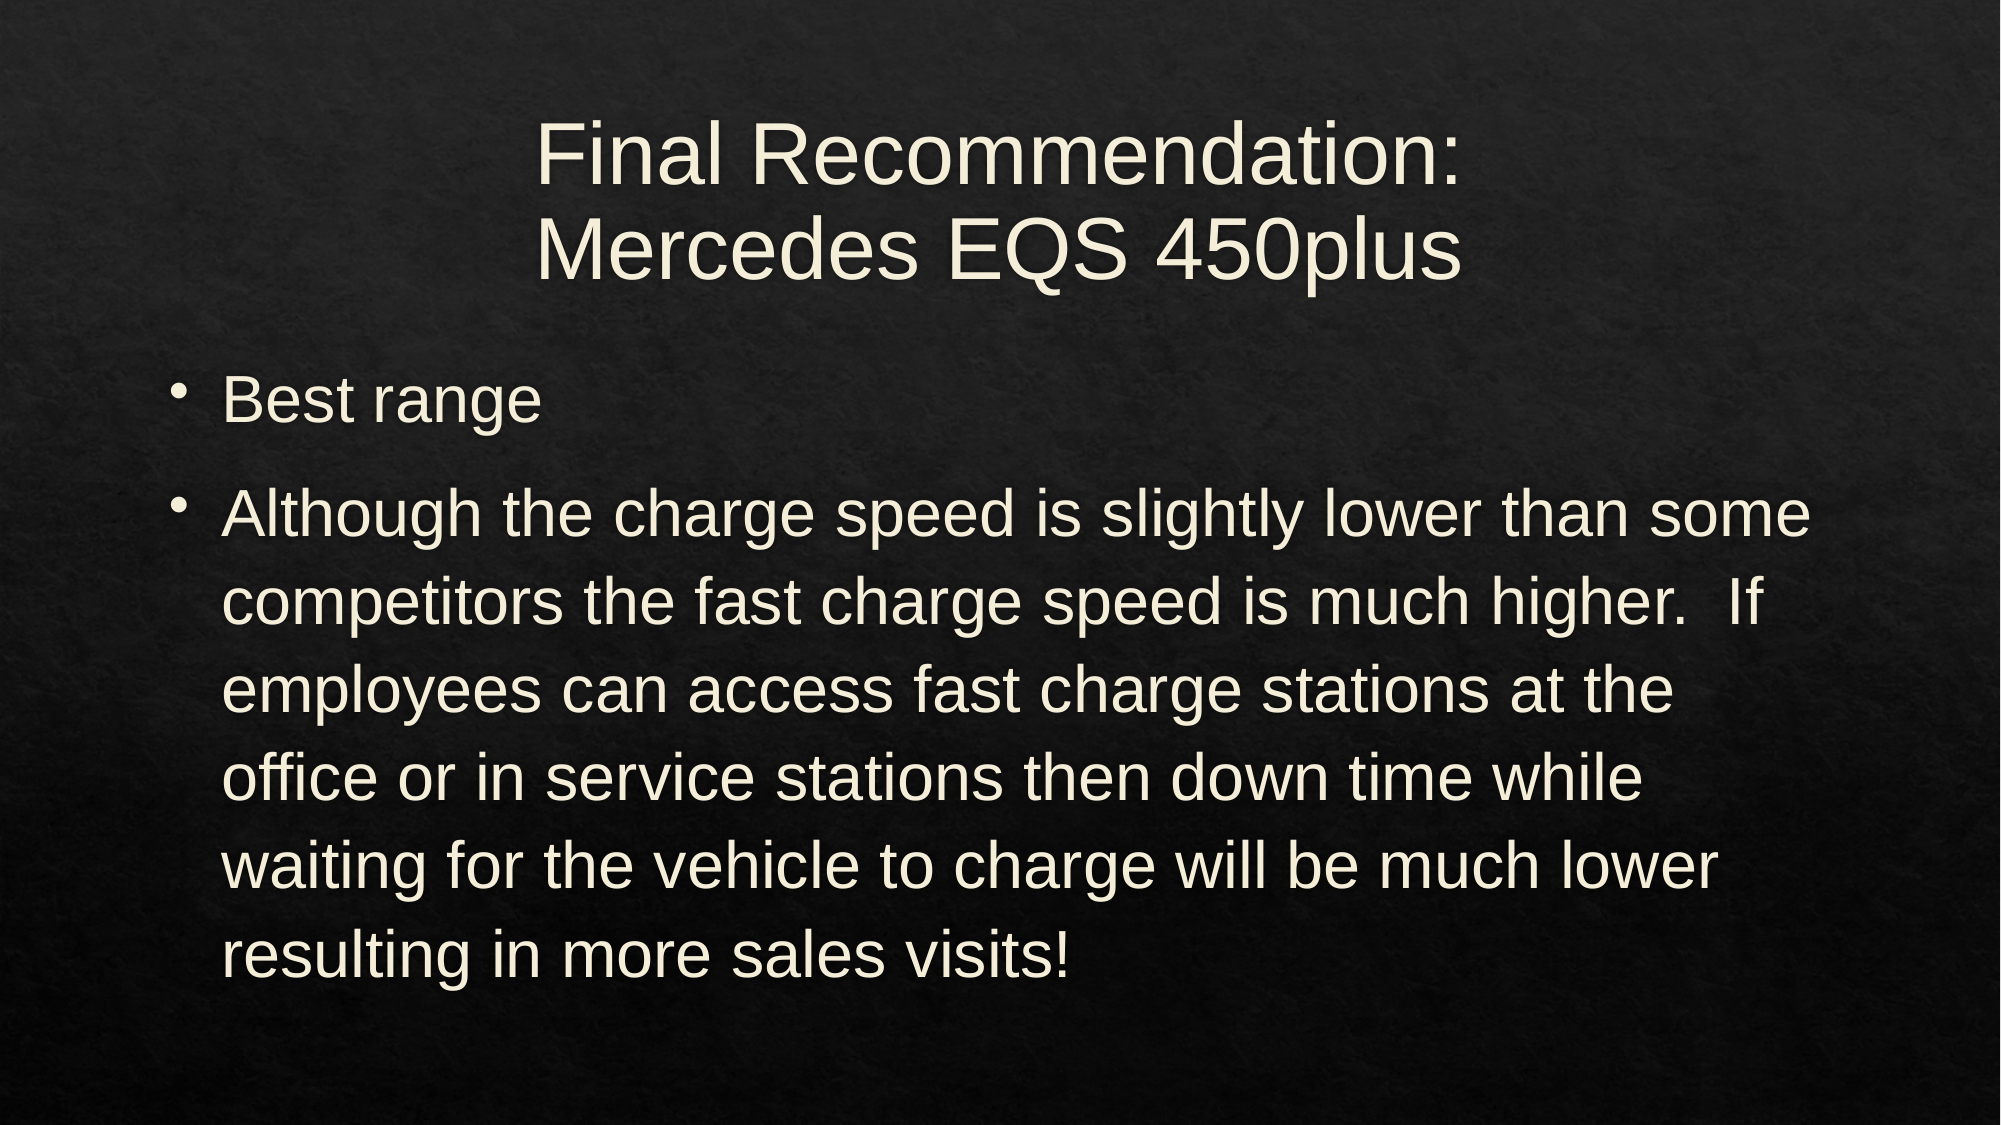

# Final Recommendation: Mercedes EQS 450plus
Best range
Although the charge speed is slightly lower than some competitors the fast charge speed is much higher.  If employees can access fast charge stations at the office or in service stations then down time while waiting for the vehicle to charge will be much lower resulting in more sales visits!